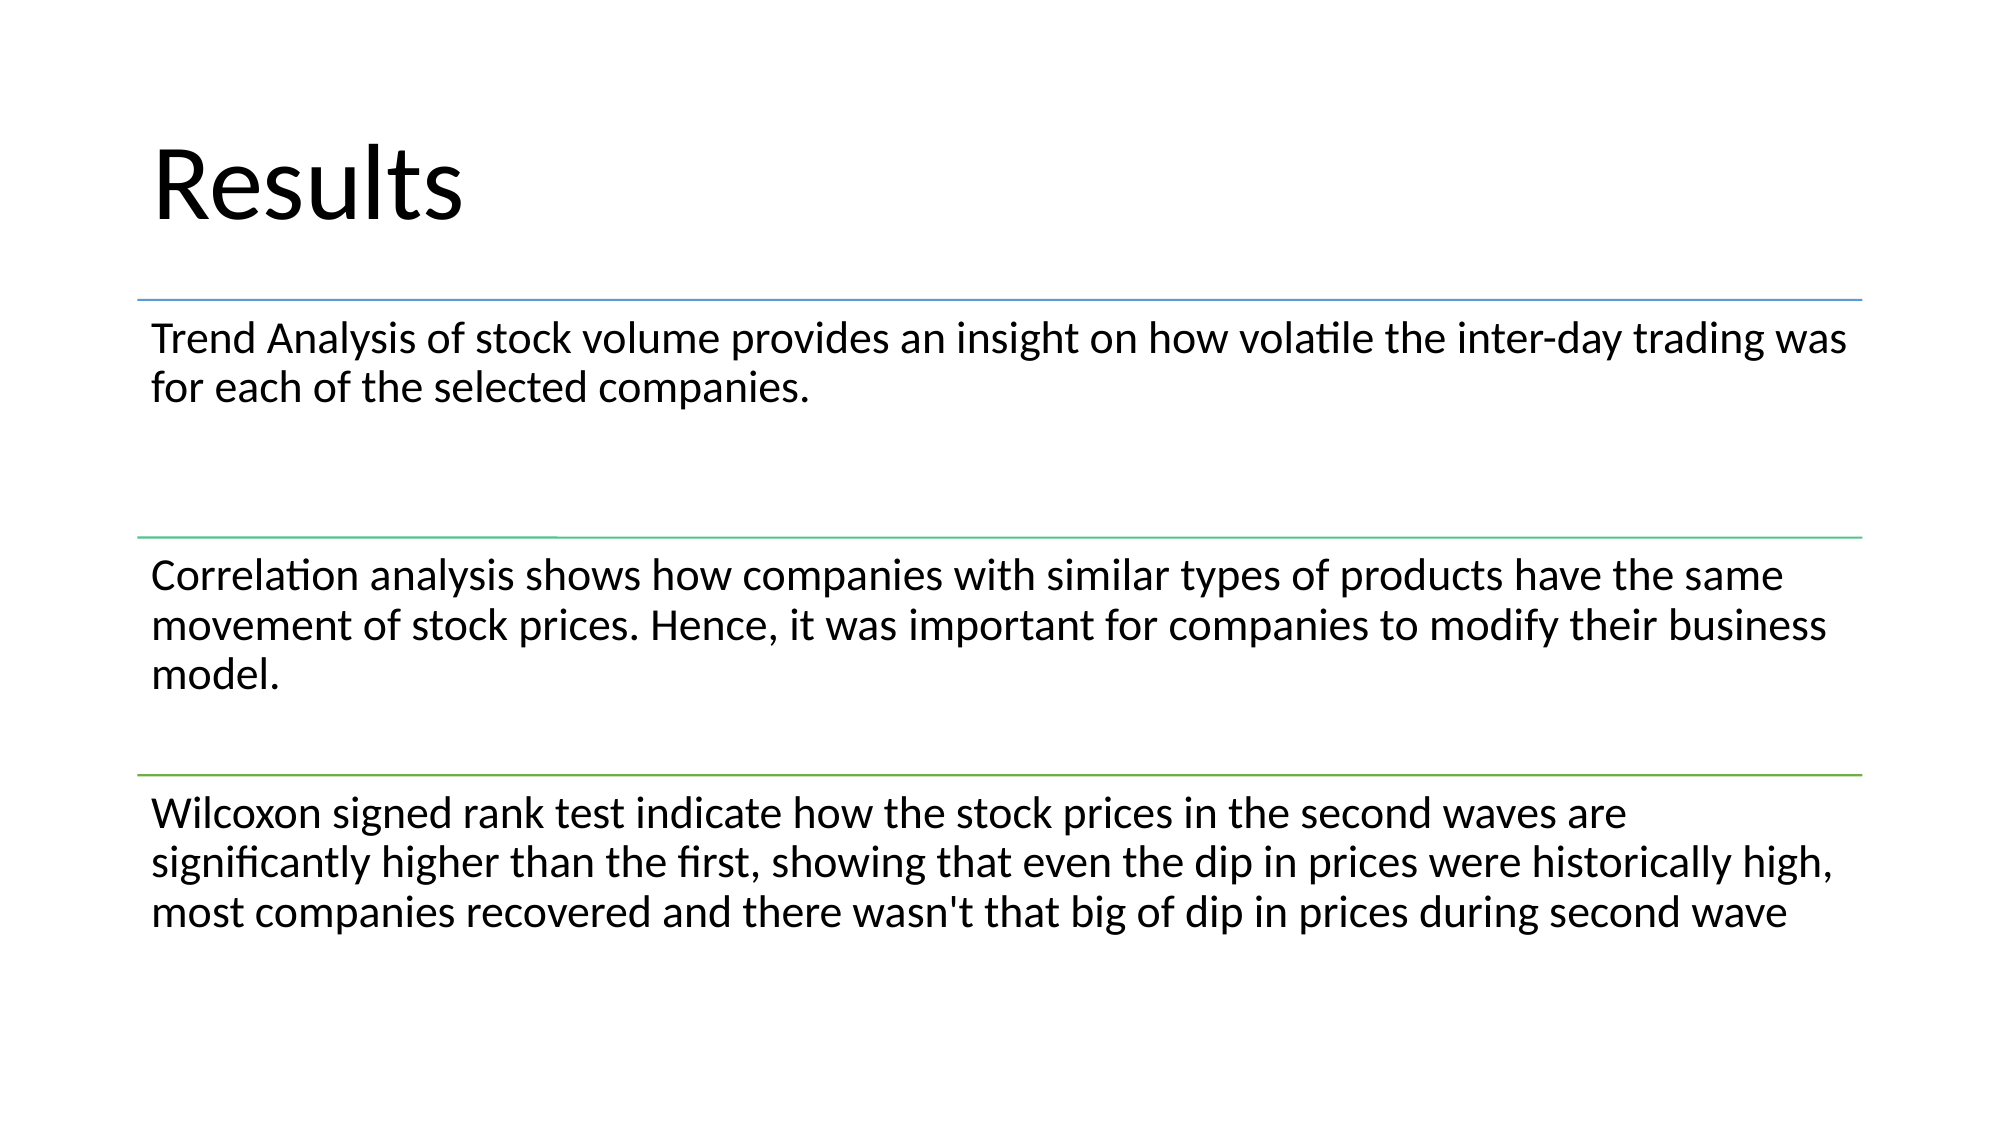

# Results
Trend Analysis of stock volume provides an insight on how volatile the inter-day trading was for each of the selected companies.
Correlation analysis shows how companies with similar types of products have the same movement of stock prices. Hence, it was important for companies to modify their business model.
Wilcoxon signed rank test indicate how the stock prices in the second waves are significantly higher than the first, showing that even the dip in prices were historically high, most companies recovered and there wasn't that big of dip in prices during second wave